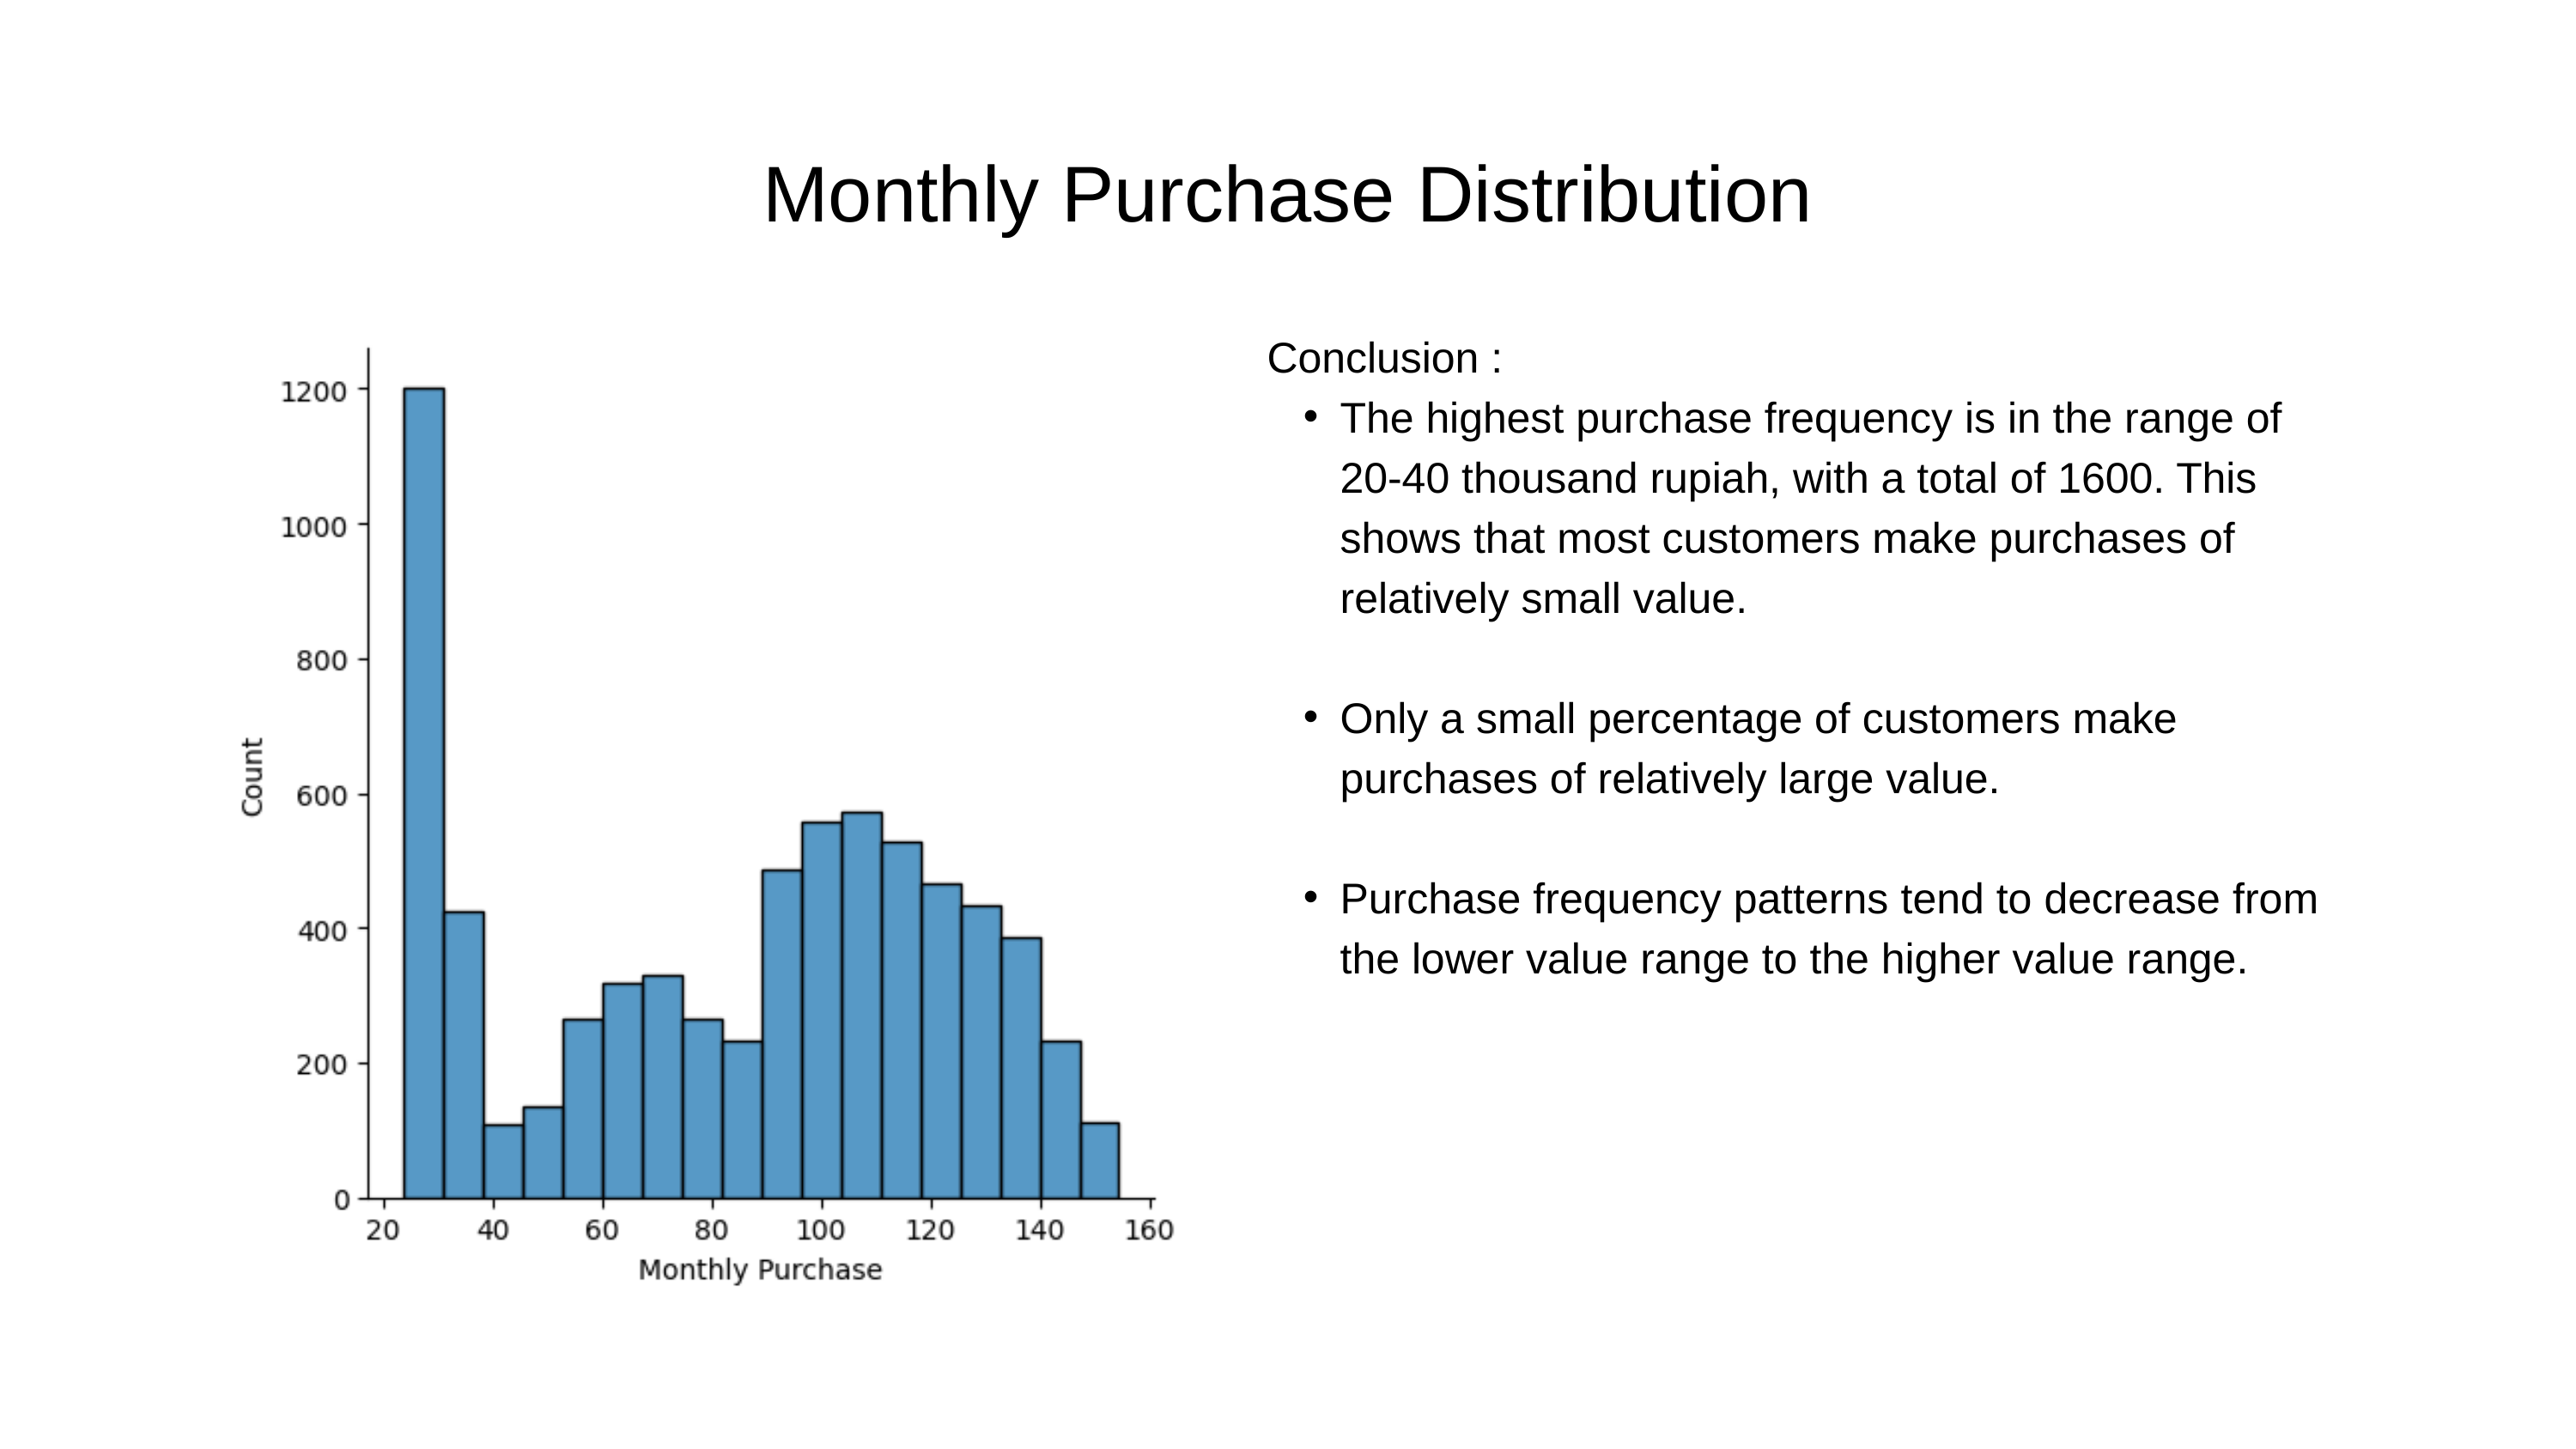

Monthly Purchase Distribution
Conclusion :
The highest purchase frequency is in the range of 20-40 thousand rupiah, with a total of 1600. This shows that most customers make purchases of relatively small value.

Only a small percentage of customers make purchases of relatively large value.

Purchase frequency patterns tend to decrease from the lower value range to the higher value range.